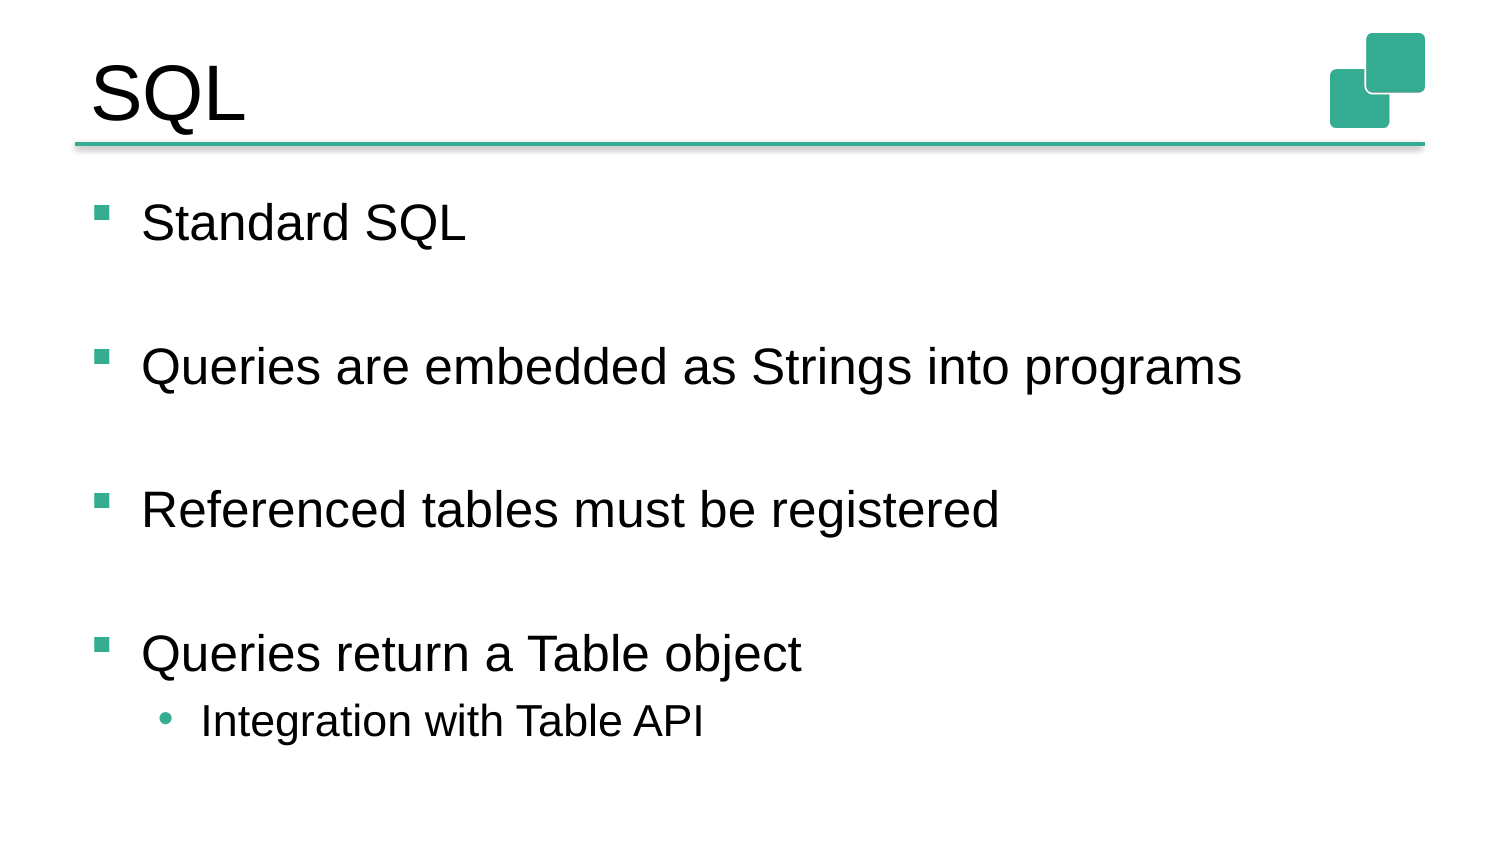

# SQL
Standard SQL

Queries are embedded as Strings into programs

Referenced tables must be registered

Queries return a Table object
Integration with Table API